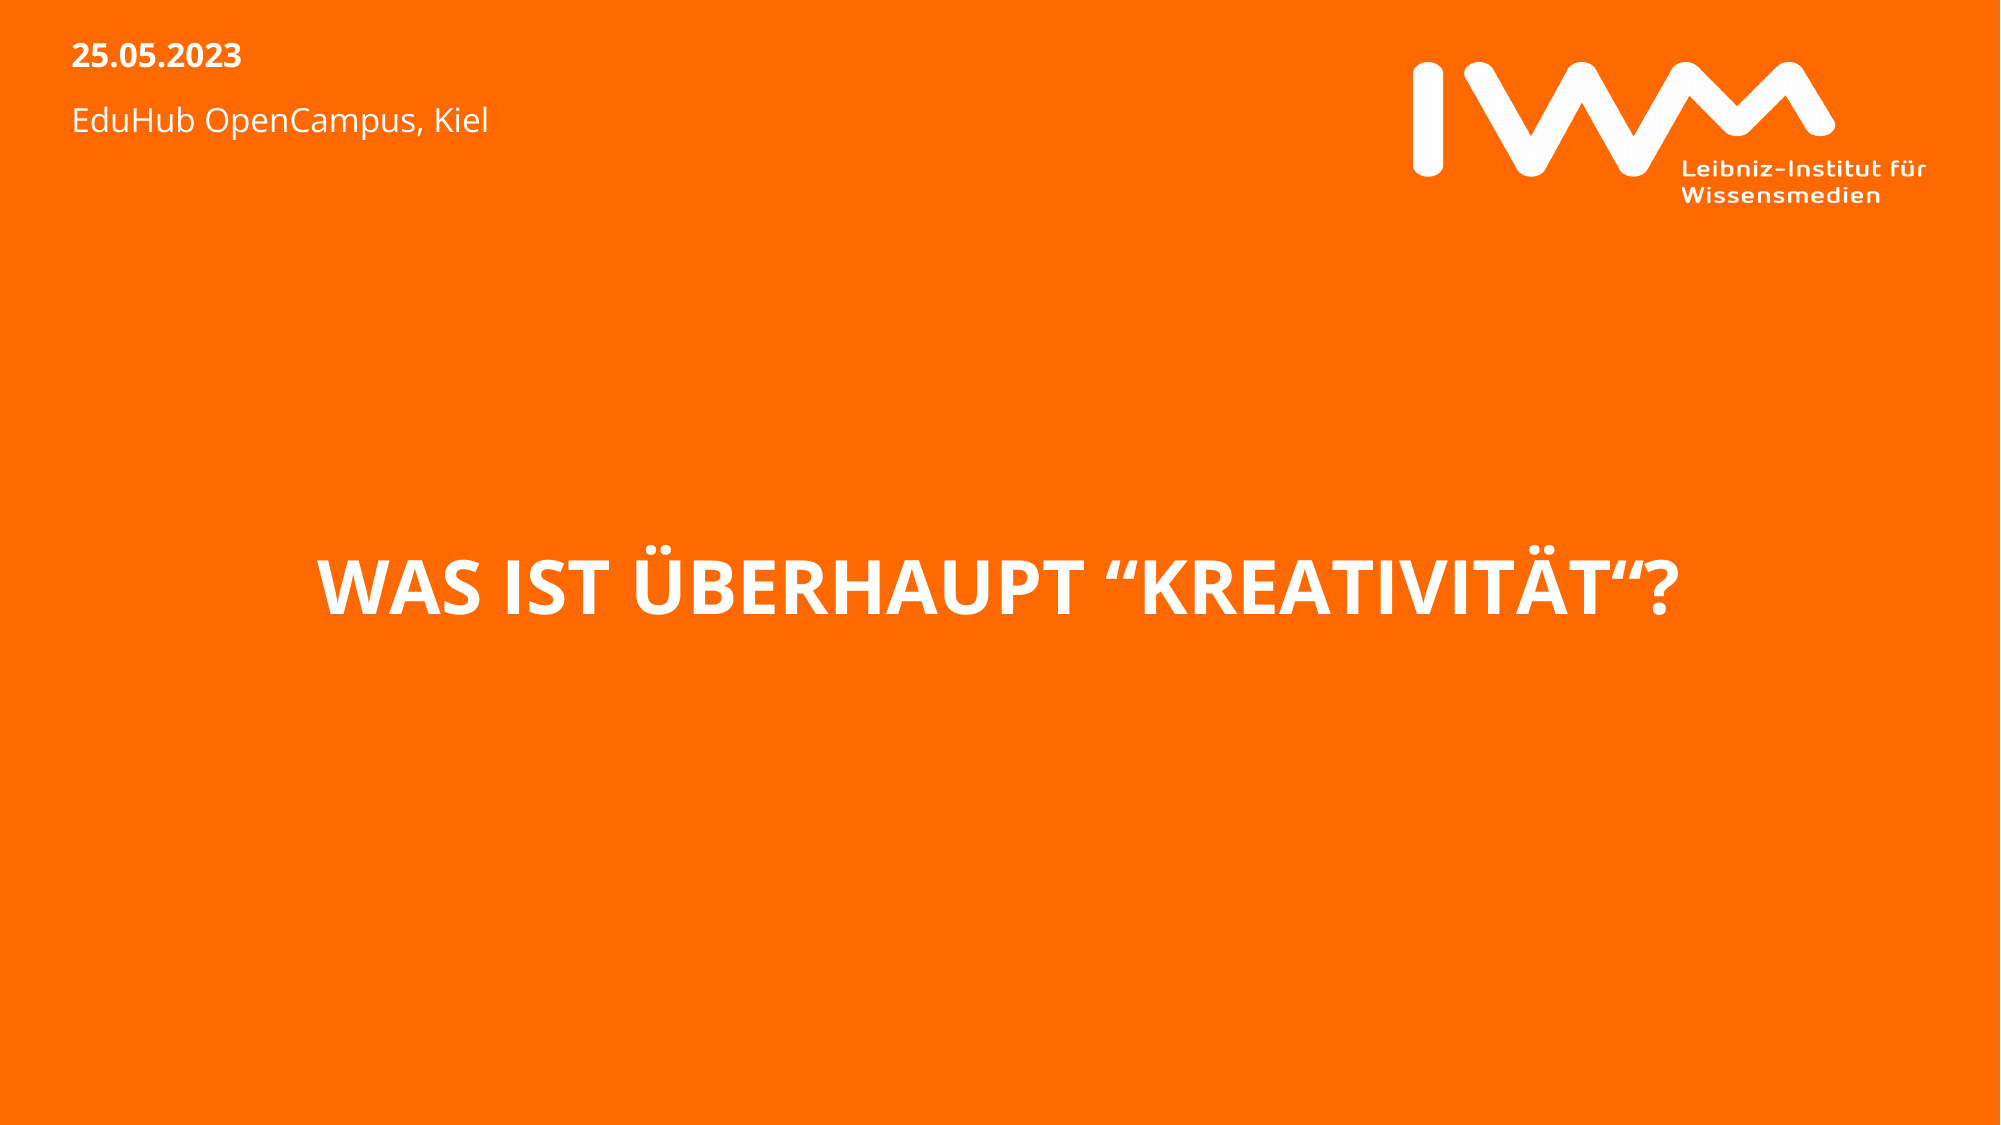

25.05.2023
EduHub OpenCampus, Kiel
# Was ist überhaupt “Kreativität“?